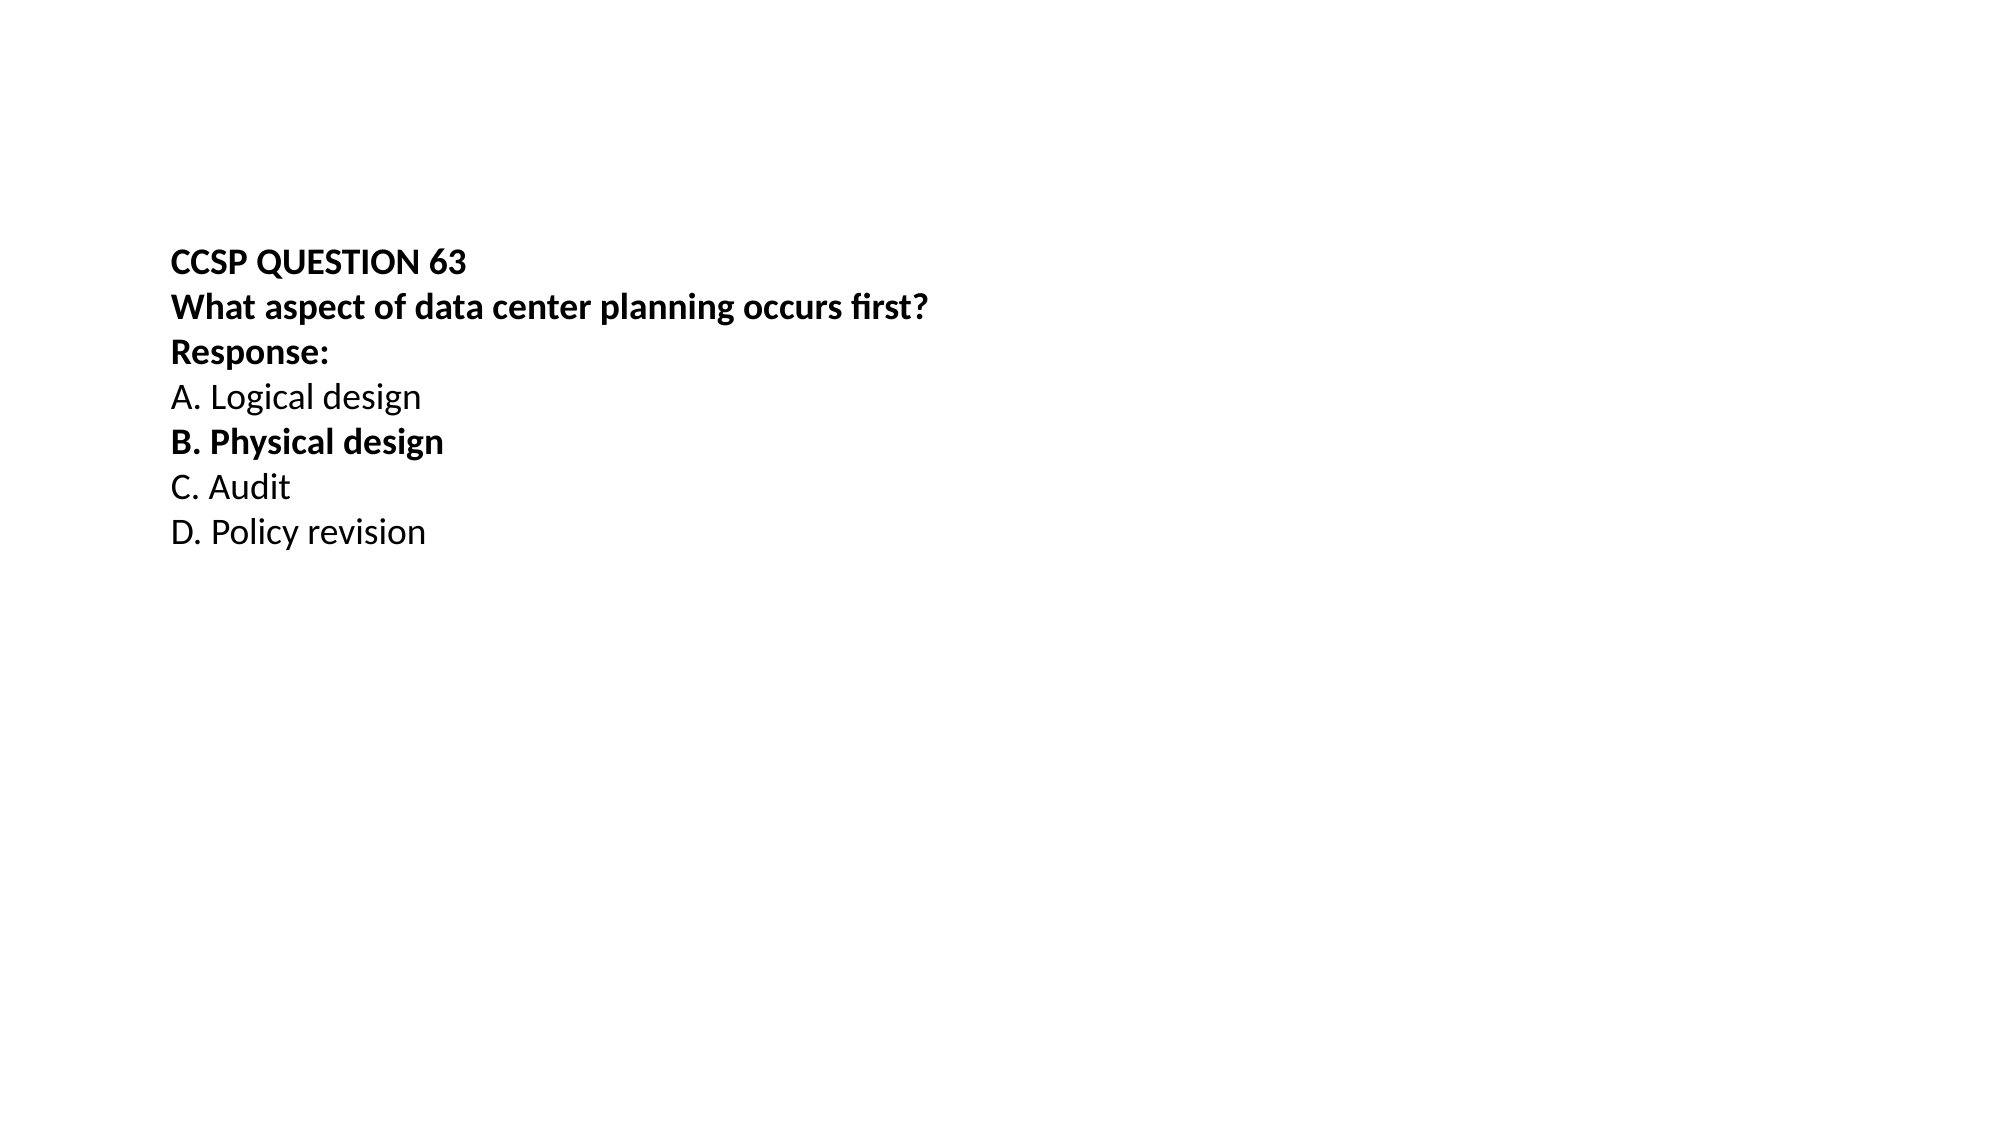

CCSP QUESTION 63
What aspect of data center planning occurs first?
Response:
A. Logical design
B. Physical design
C. Audit
D. Policy revision